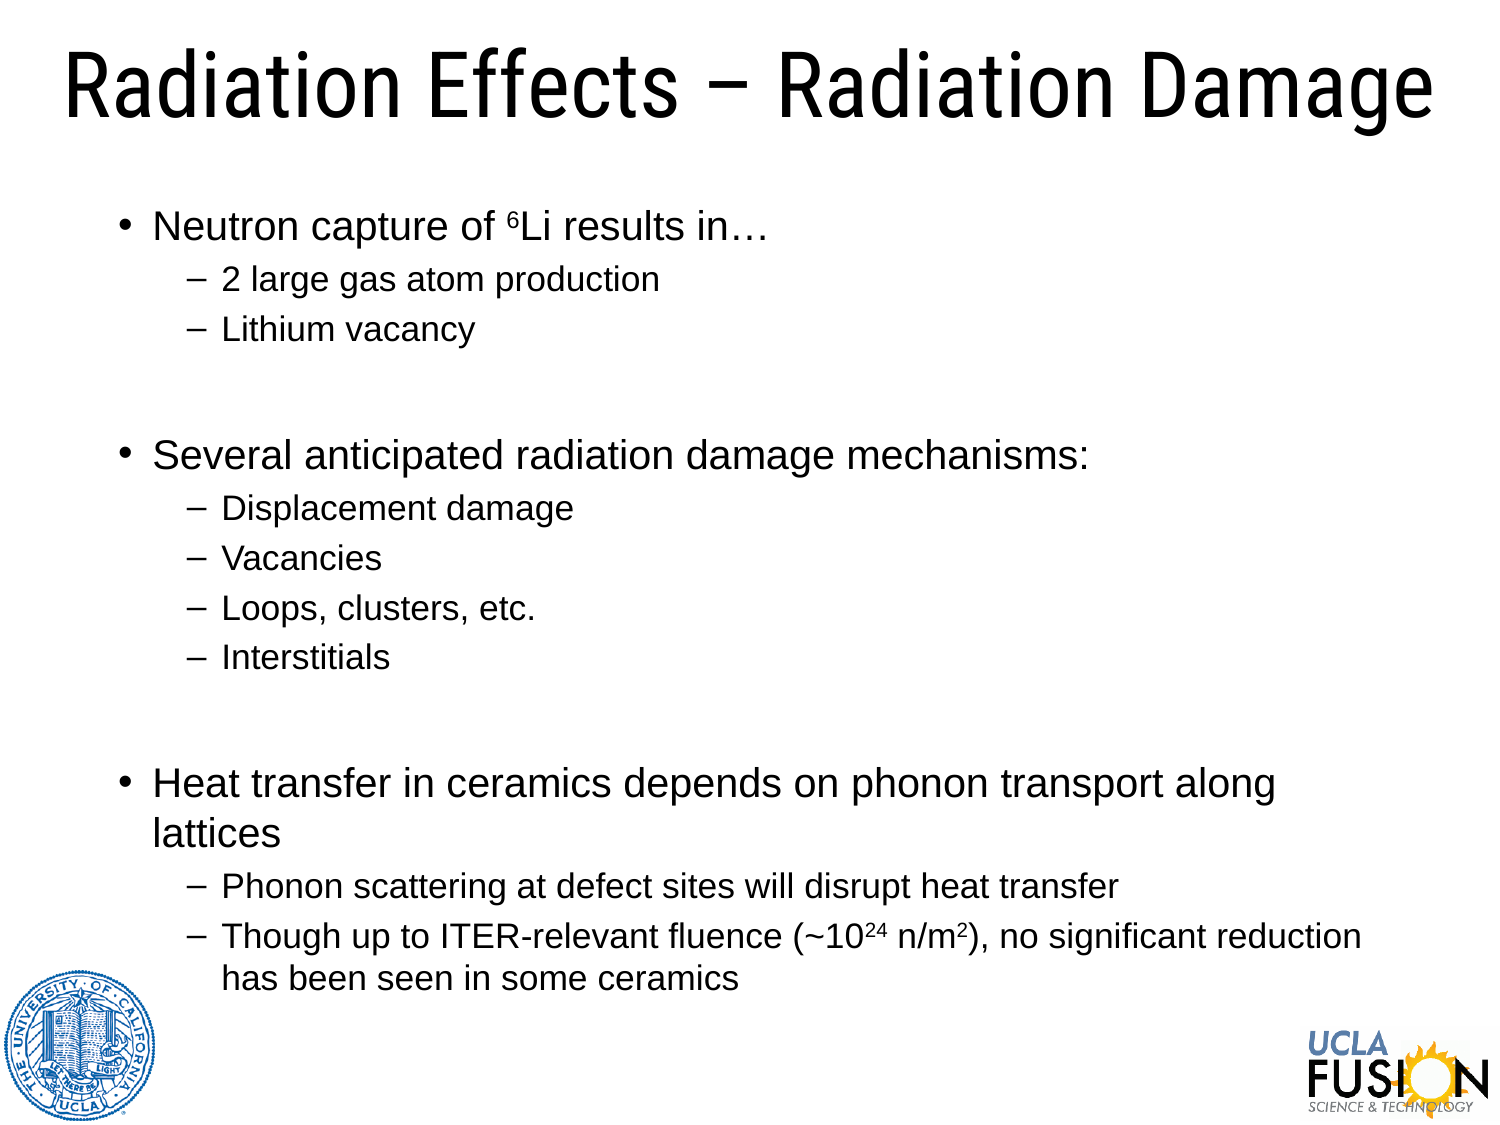

# Radiation Effects – Radiation Damage
Neutron capture of 6Li results in…
2 large gas atom production
Lithium vacancy

Several anticipated radiation damage mechanisms:
Displacement damage
Vacancies
Loops, clusters, etc.
Interstitials

Heat transfer in ceramics depends on phonon transport along lattices
Phonon scattering at defect sites will disrupt heat transfer
Though up to ITER-relevant fluence (~1024 n/m2), no significant reduction has been seen in some ceramics